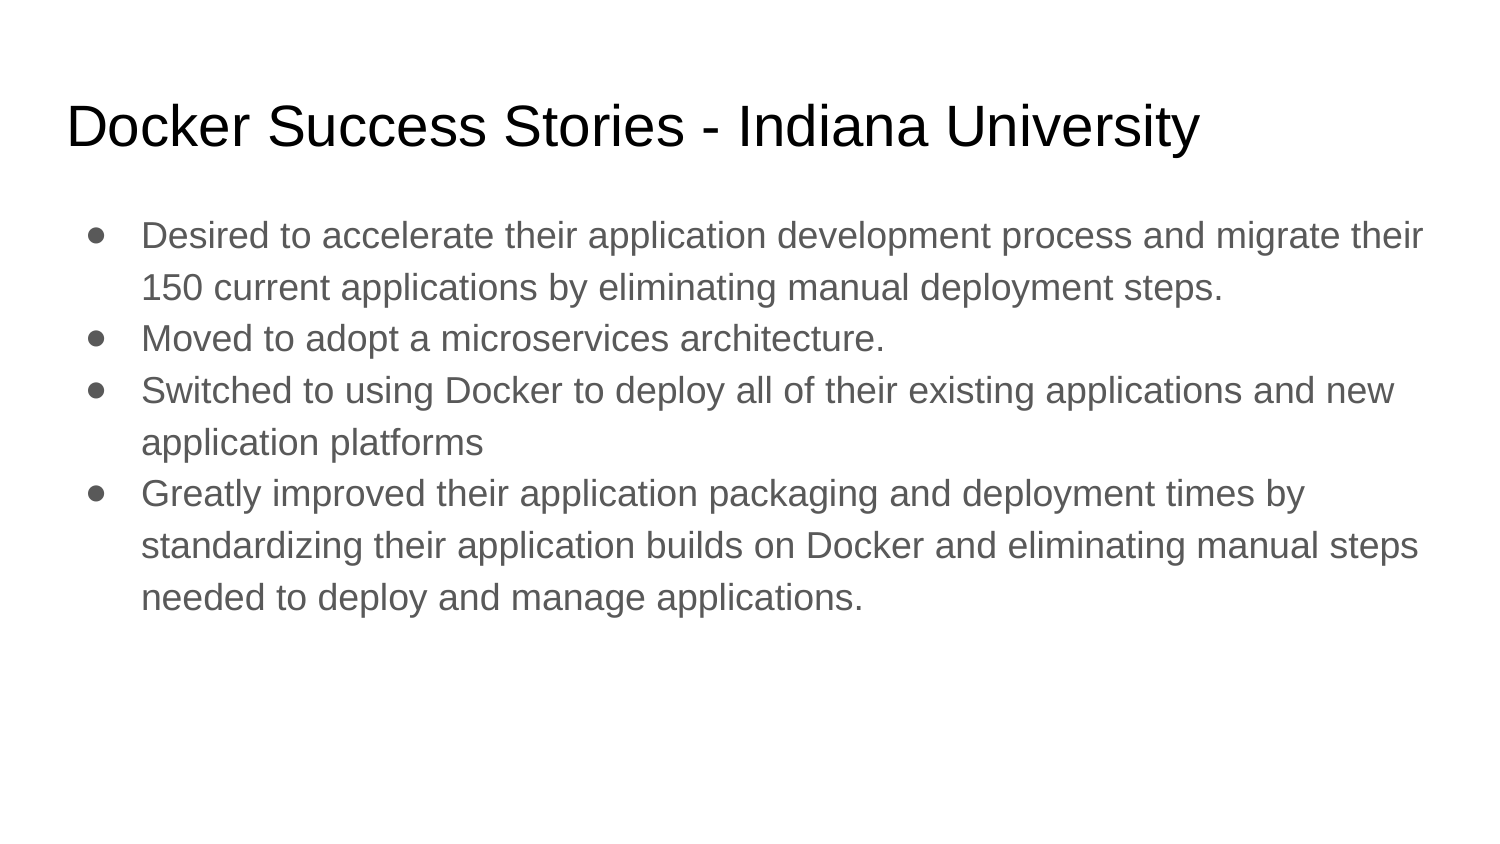

# Docker Success Stories - Indiana University
Desired to accelerate their application development process and migrate their 150 current applications by eliminating manual deployment steps.
Moved to adopt a microservices architecture.
Switched to using Docker to deploy all of their existing applications and new application platforms
Greatly improved their application packaging and deployment times by standardizing their application builds on Docker and eliminating manual steps needed to deploy and manage applications.